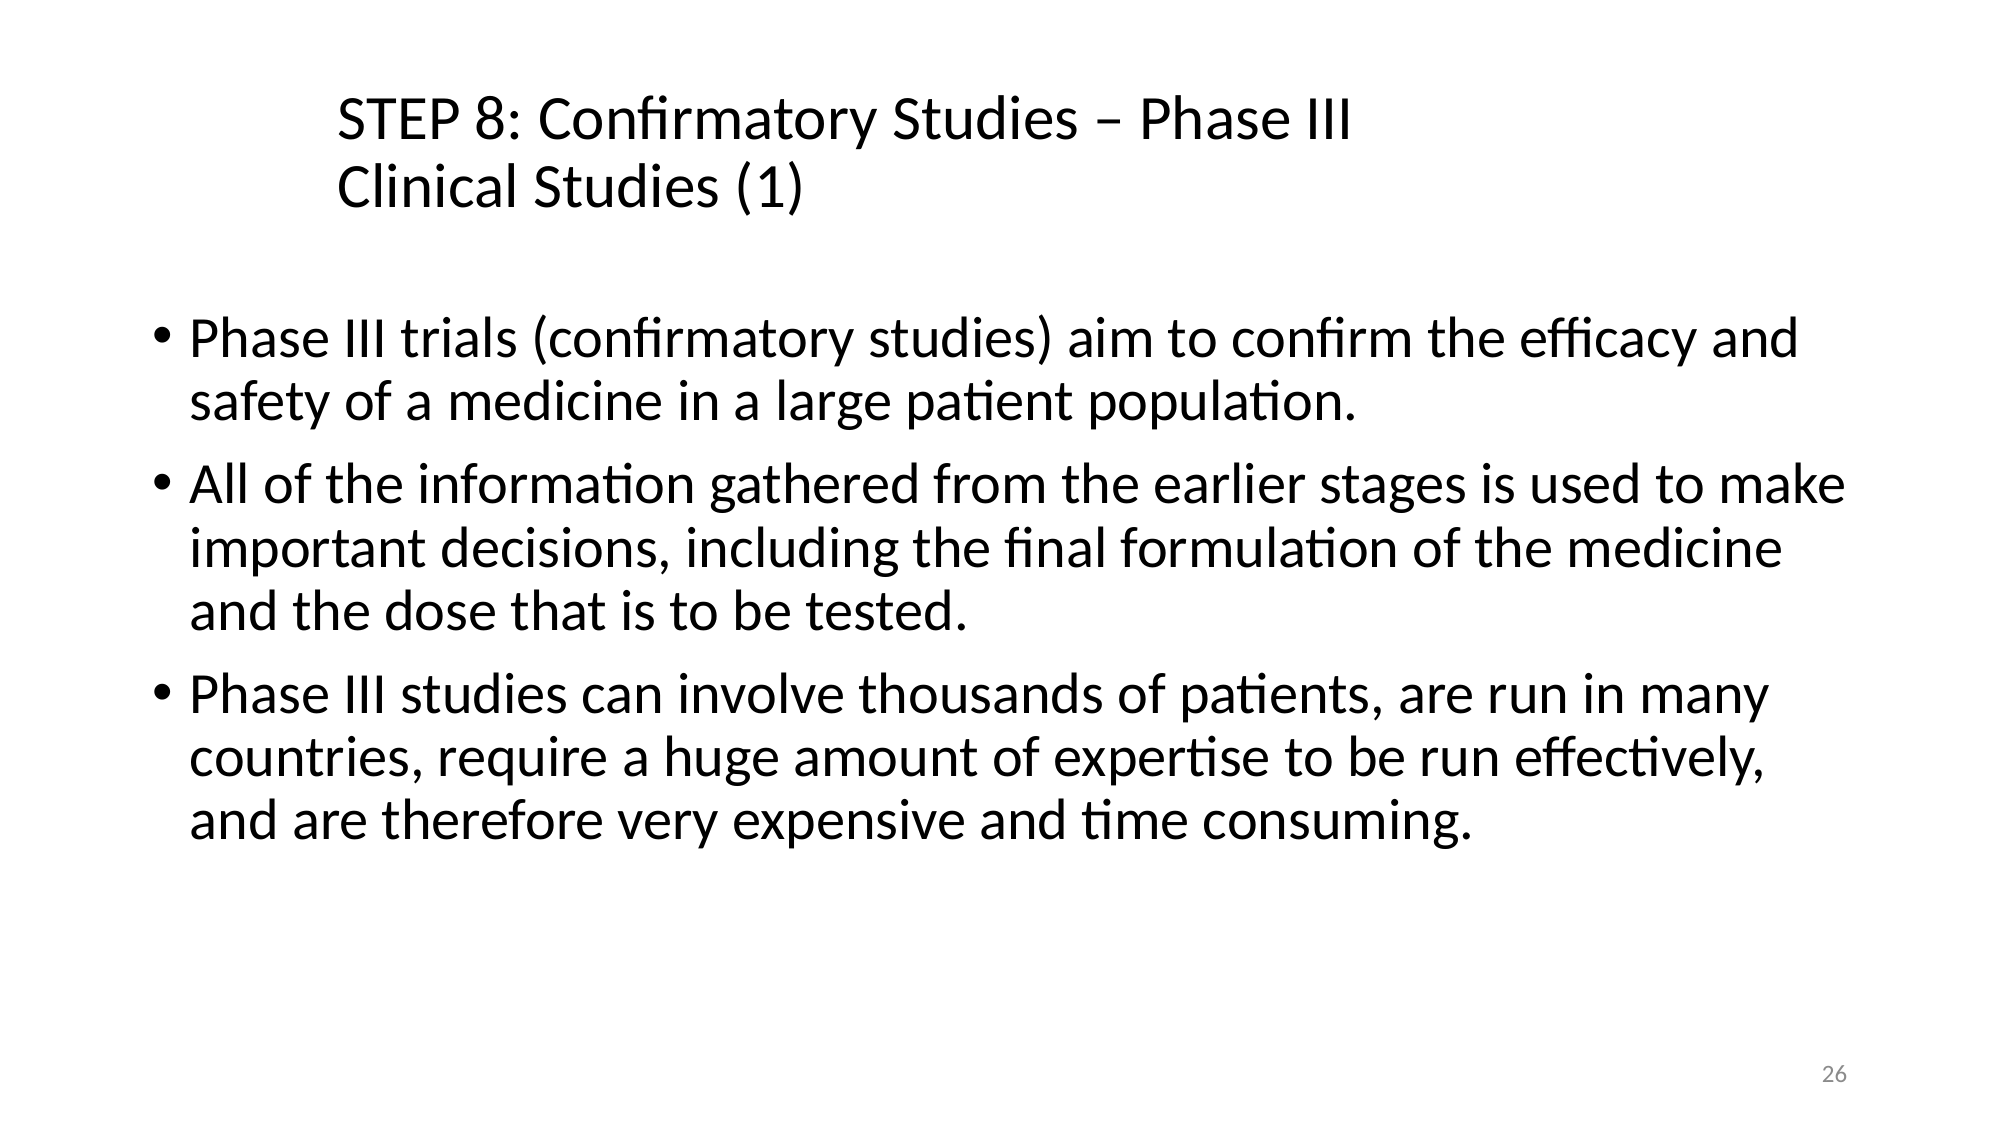

# STEP 8: Confirmatory Studies – Phase III Clinical Studies (1)
Phase III trials (confirmatory studies) aim to confirm the efficacy and safety of a medicine in a large patient population.
All of the information gathered from the earlier stages is used to make important decisions, including the final formulation of the medicine and the dose that is to be tested.
Phase III studies can involve thousands of patients, are run in many countries, require a huge amount of expertise to be run effectively, and are therefore very expensive and time consuming.
26